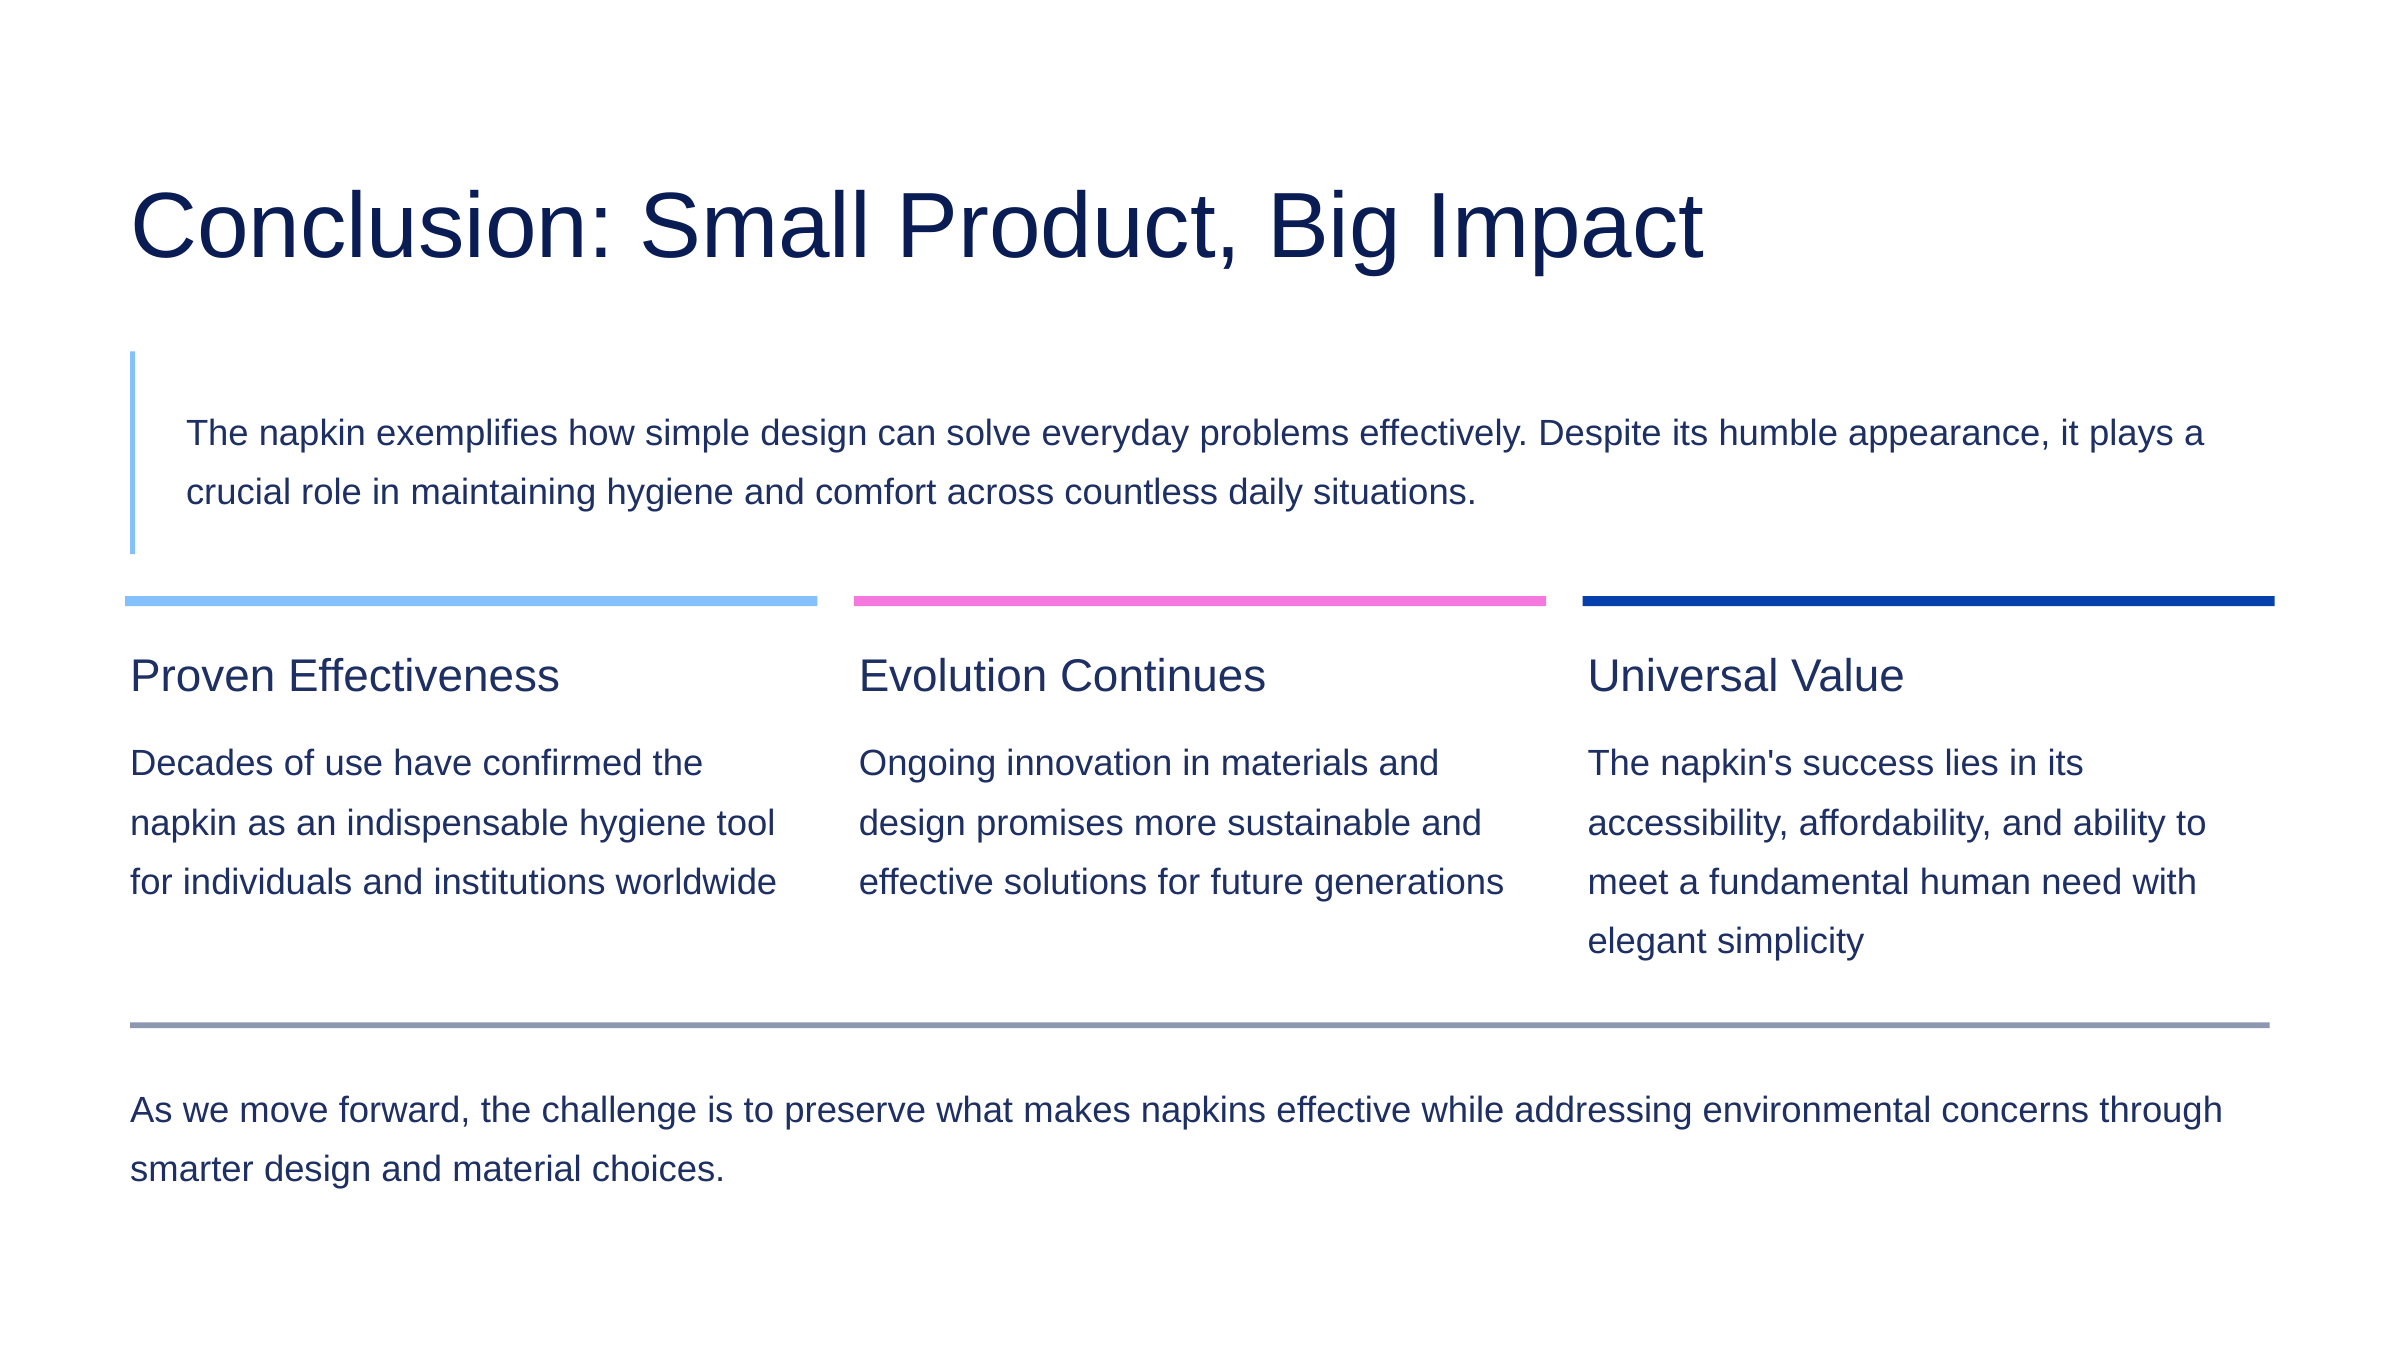

Conclusion: Small Product, Big Impact

The napkin exemplifies how simple design can solve everyday problems effectively. Despite its humble appearance, it plays a crucial role in maintaining hygiene and comfort across countless daily situations.

Proven Effectiveness
Evolution Continues
Universal Value
Decades of use have confirmed the napkin as an indispensable hygiene tool for individuals and institutions worldwide
Ongoing innovation in materials and design promises more sustainable and effective solutions for future generations
The napkin's success lies in its accessibility, affordability, and ability to meet a fundamental human need with elegant simplicity

As we move forward, the challenge is to preserve what makes napkins effective while addressing environmental concerns through smarter design and material choices.